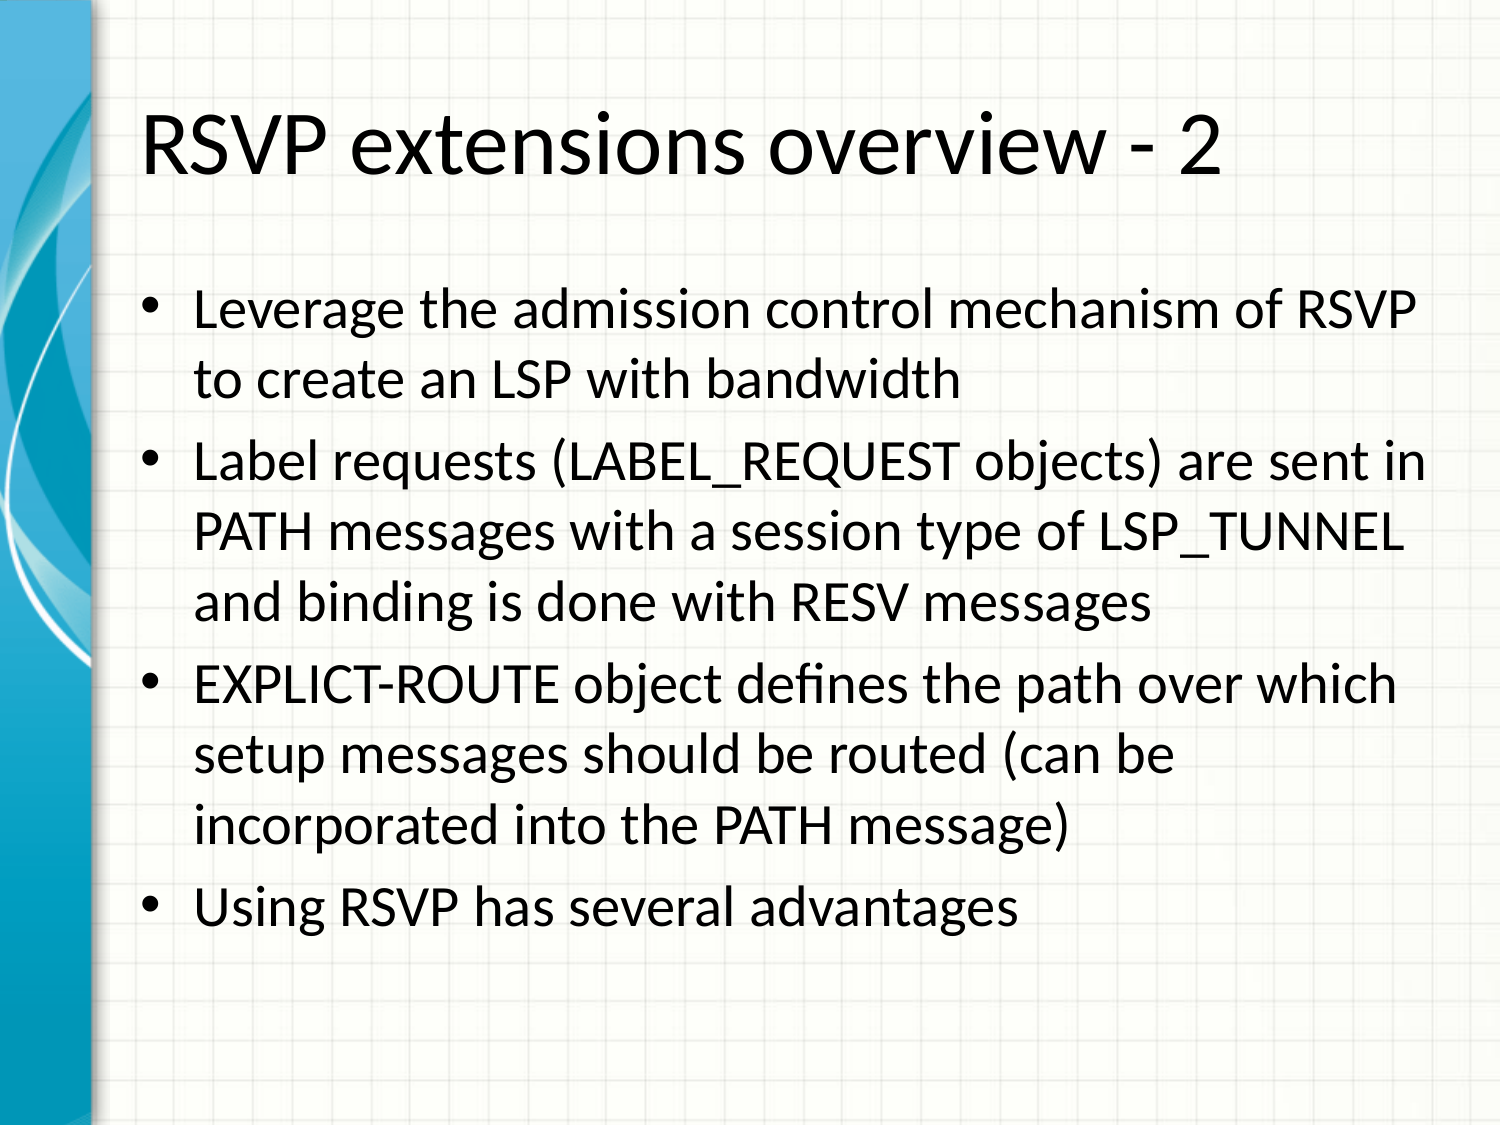

# RSVP extensions overview - 2
Leverage the admission control mechanism of RSVP to create an LSP with bandwidth
Label requests (LABEL_REQUEST objects) are sent in PATH messages with a session type of LSP_TUNNEL and binding is done with RESV messages
EXPLICT-ROUTE object defines the path over which setup messages should be routed (can be incorporated into the PATH message)
Using RSVP has several advantages